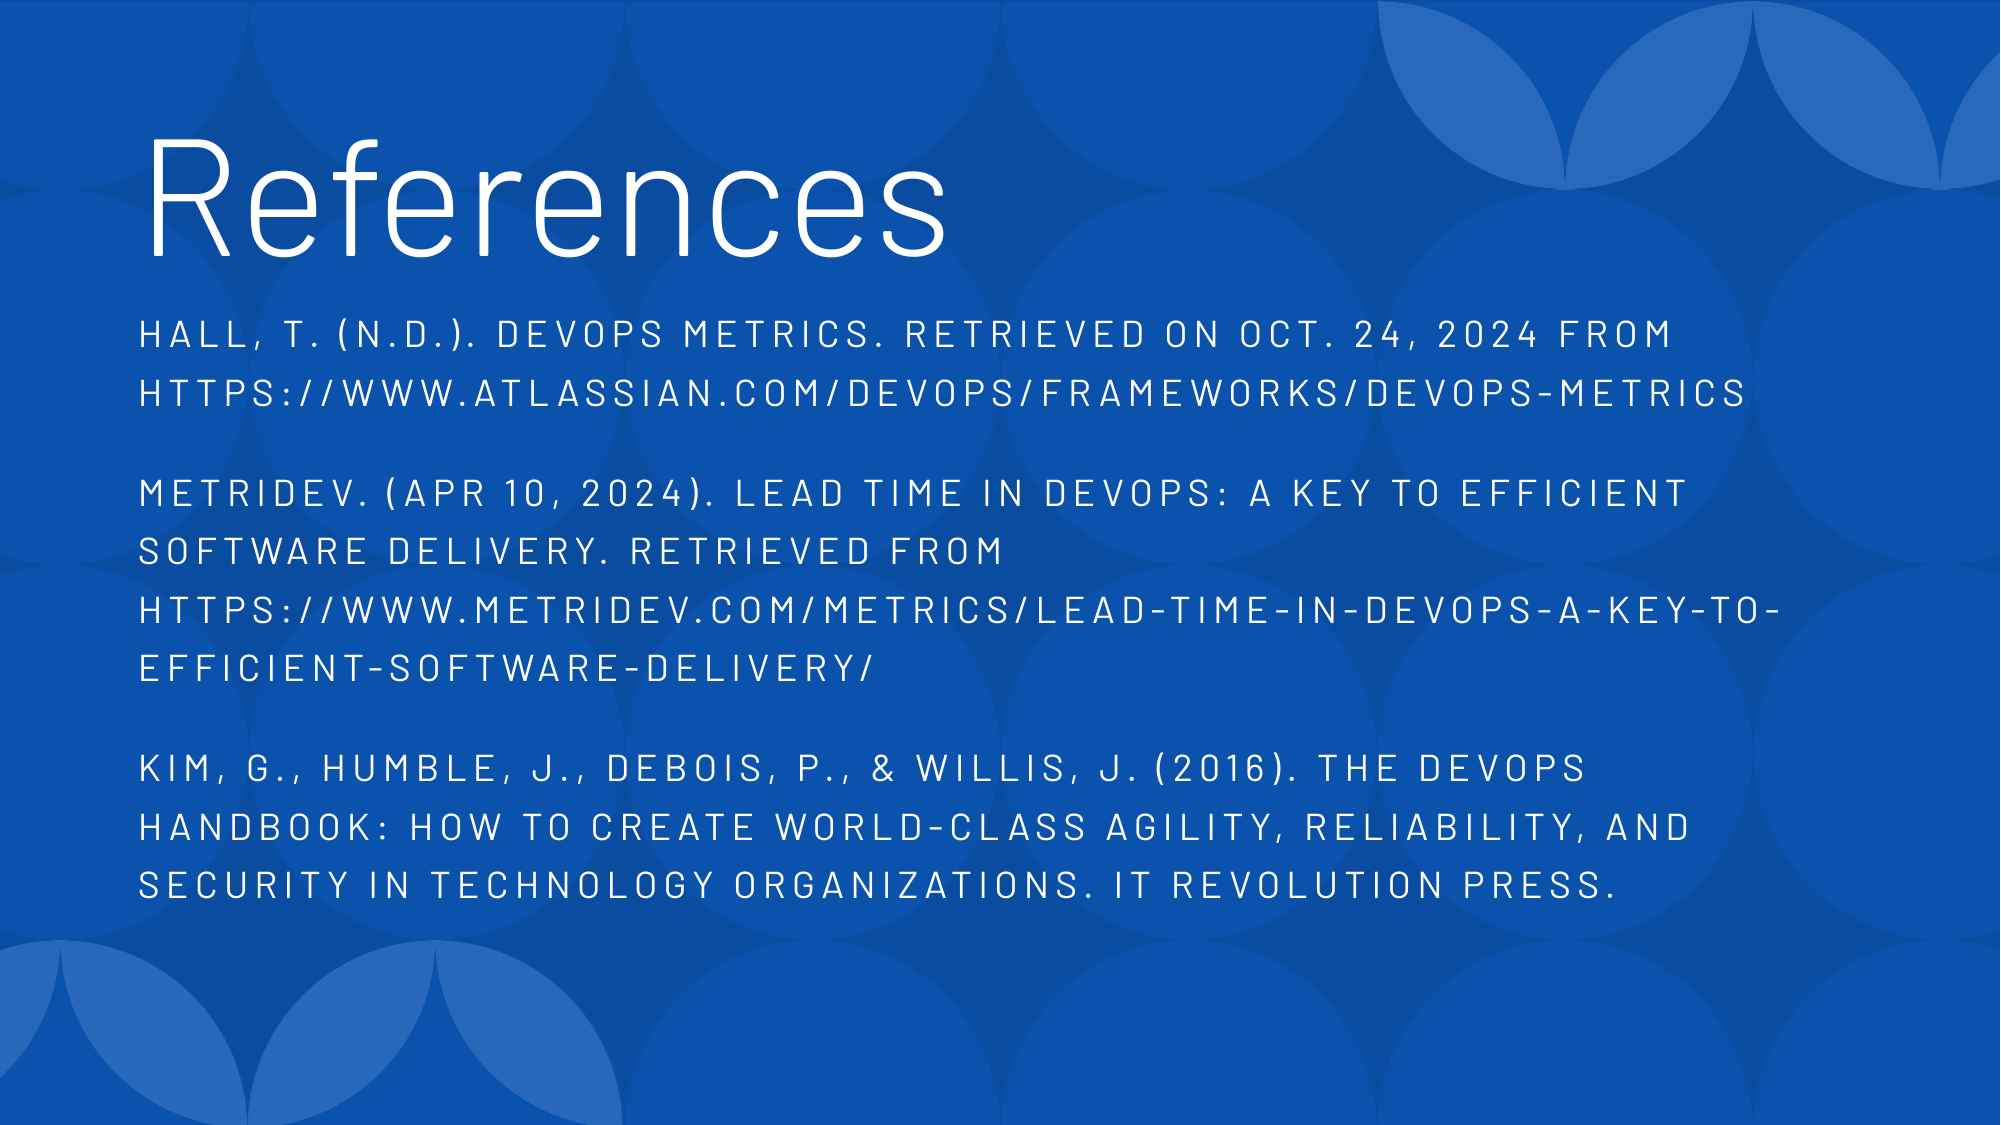

# References
Hall, T. (n.d.). DevOps metrics. Retrieved on oct. 24, 2024 from https://www.atlassian.com/devops/frameworks/devops-metrics
Metridev. (Apr 10, 2024). Lead time in DevOps: A key to efficient software delivery. Retrieved from https://www.metridev.com/metrics/lead-time-in-devops-a-key-to-efficient-software-delivery/
Kim, G., Humble, J., Debois, P., & Willis, J. (2016). The DevOps Handbook: How to Create World-Class Agility, Reliability, and Security in Technology Organizations. IT Revolution Press.